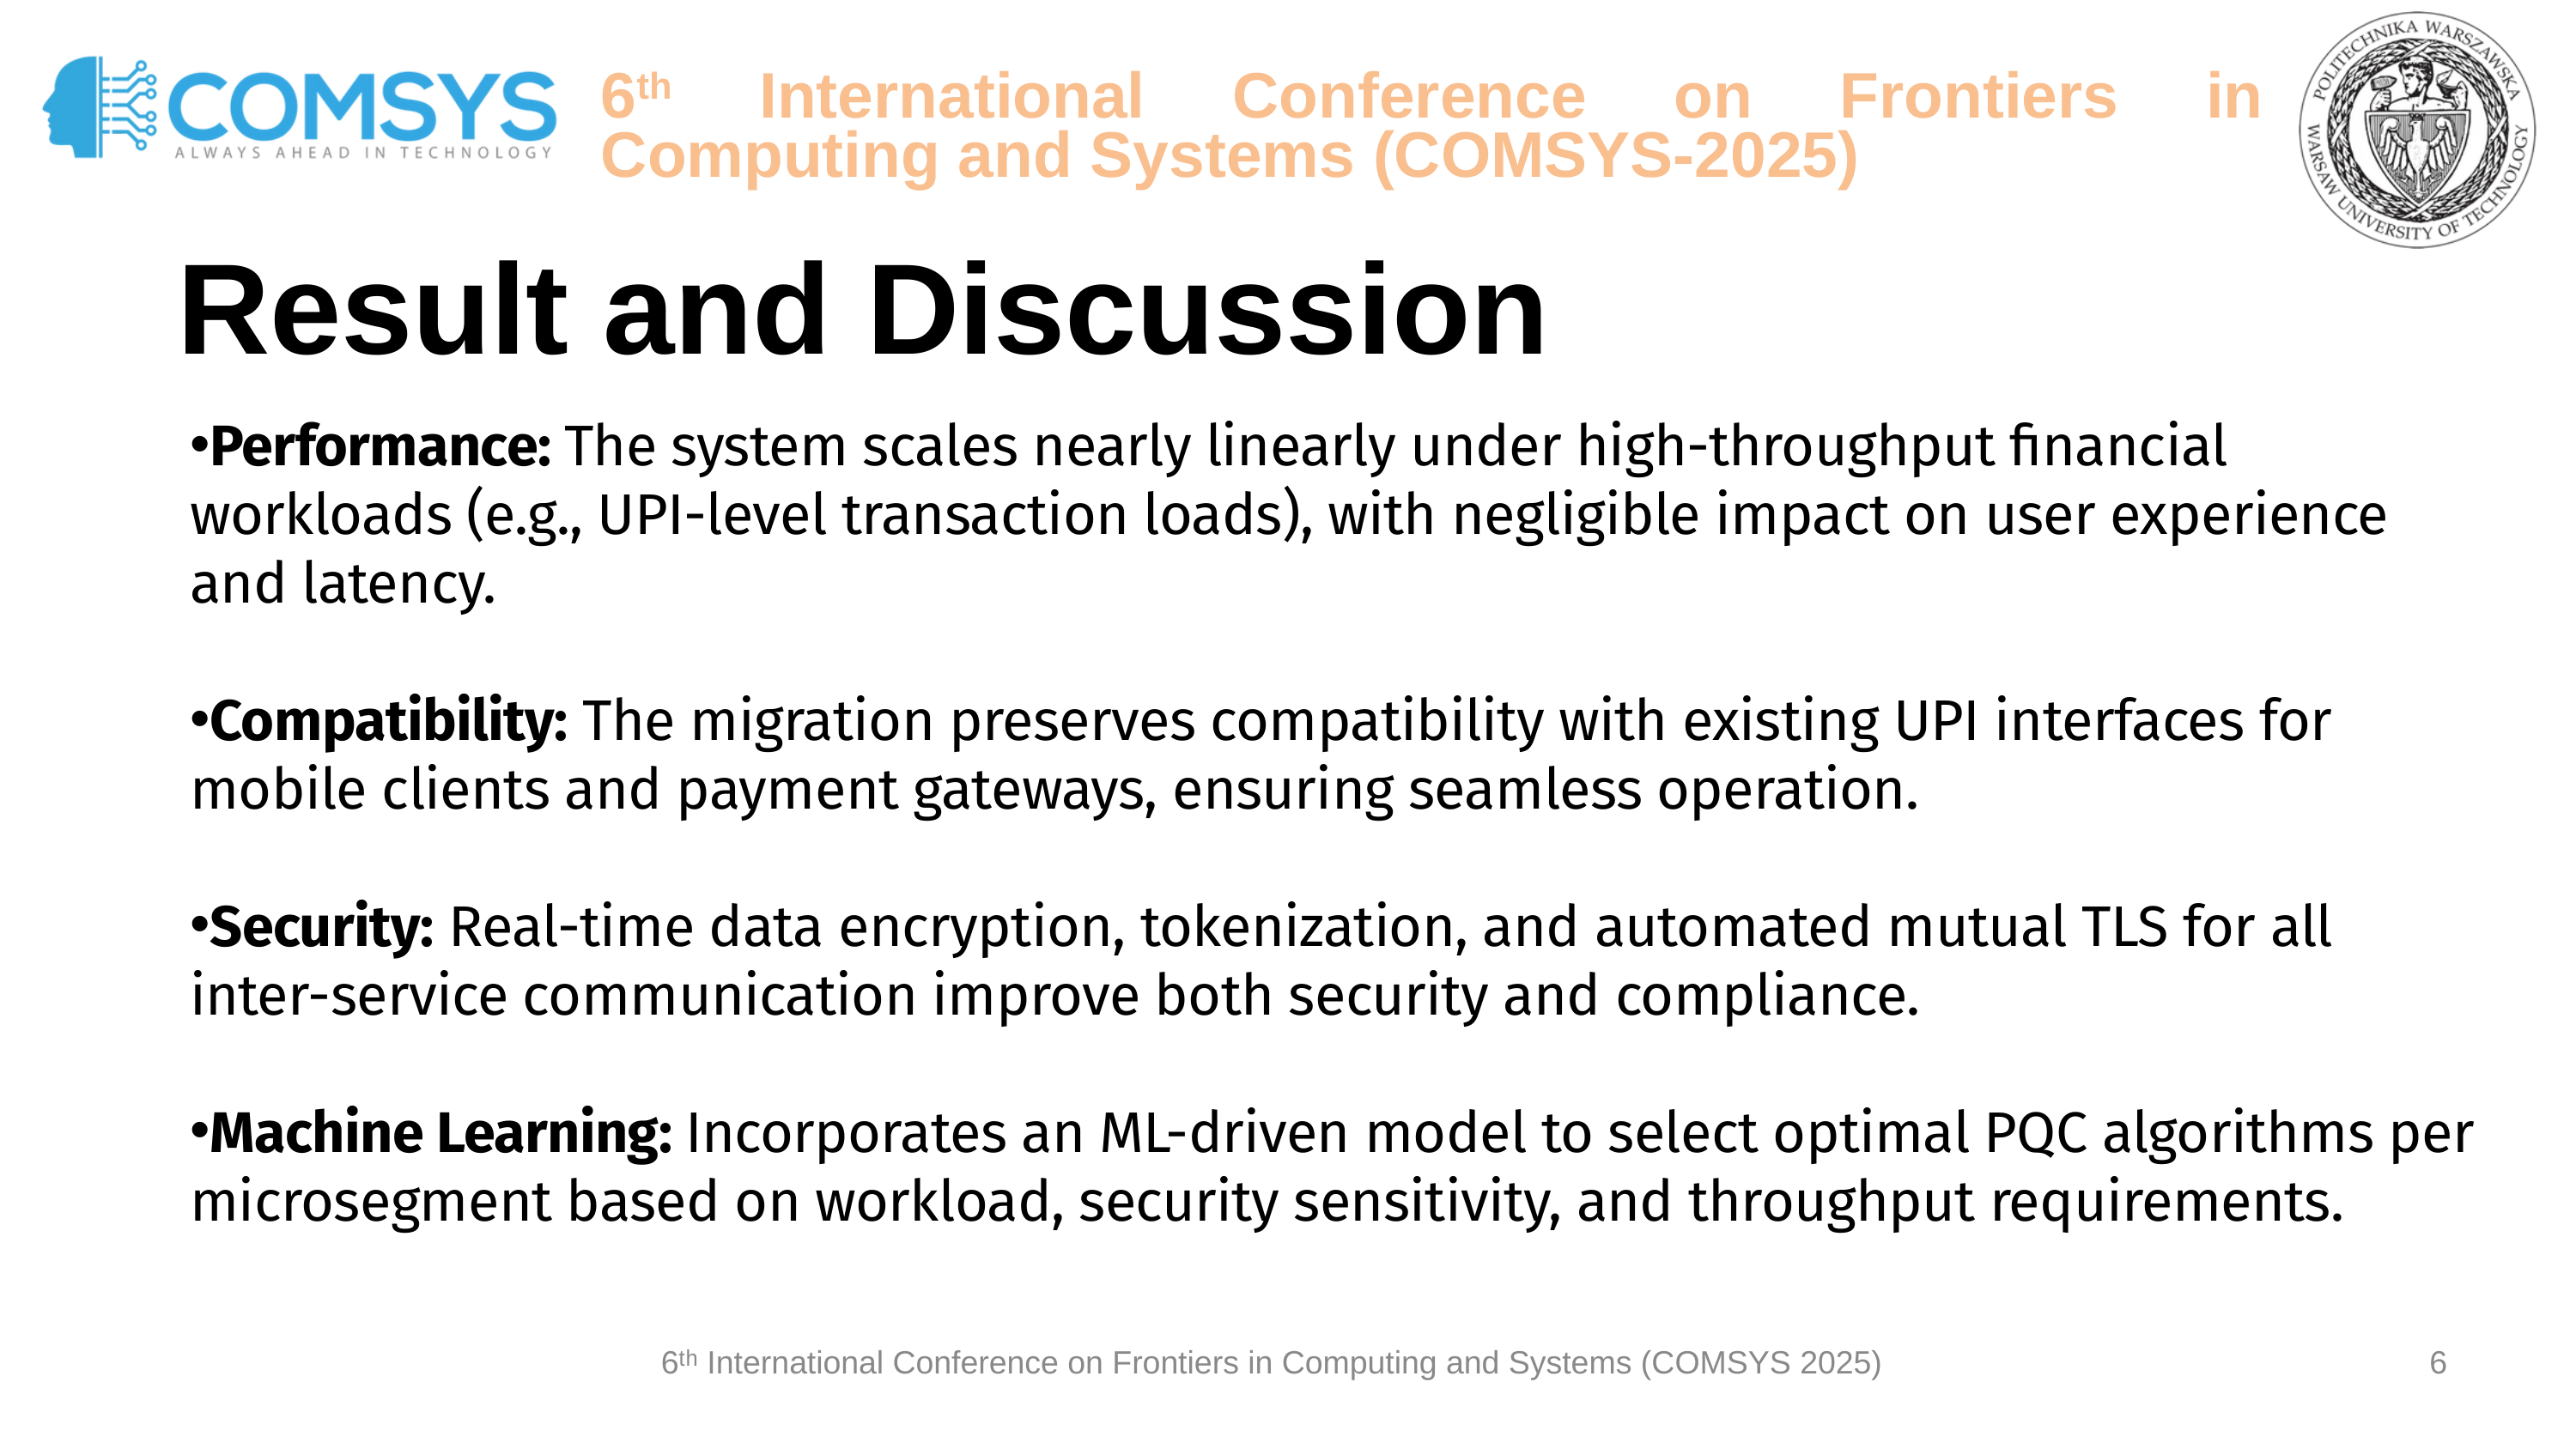

6th International Conference on Frontiers in Computing and Systems (COMSYS-2025)
Result and Discussion
Performance: The system scales nearly linearly under high-throughput financial workloads (e.g., UPI-level transaction loads), with negligible impact on user experience and latency.

Compatibility: The migration preserves compatibility with existing UPI interfaces for mobile clients and payment gateways, ensuring seamless operation.

Security: Real-time data encryption, tokenization, and automated mutual TLS for all inter-service communication improve both security and compliance.

Machine Learning: Incorporates an ML-driven model to select optimal PQC algorithms per microsegment based on workload, security sensitivity, and throughput requirements.
6ᵗʰ International Conference on Frontiers in Computing and Systems (COMSYS 2025)
6